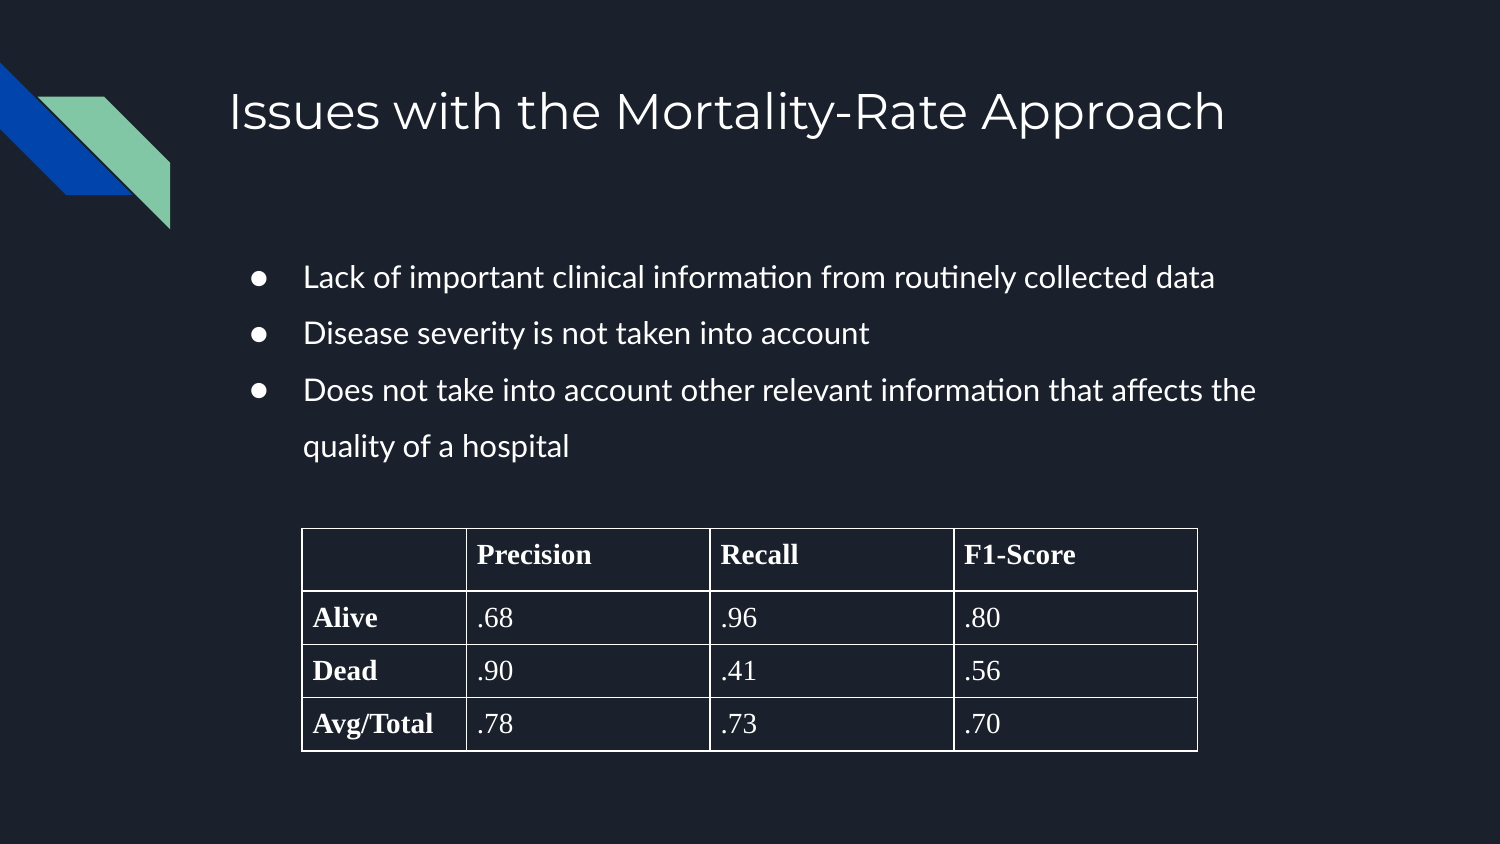

# Issues with the Mortality-Rate Approach
Lack of important clinical information from routinely collected data
Disease severity is not taken into account
Does not take into account other relevant information that affects the quality of a hospital

|  | Precision | Recall | F1-Score |
| --- | --- | --- | --- |
| Alive | .68 | .96 | .80 |
| Dead | .90 | .41 | .56 |
| Avg/Total | .78 | .73 | .70 |